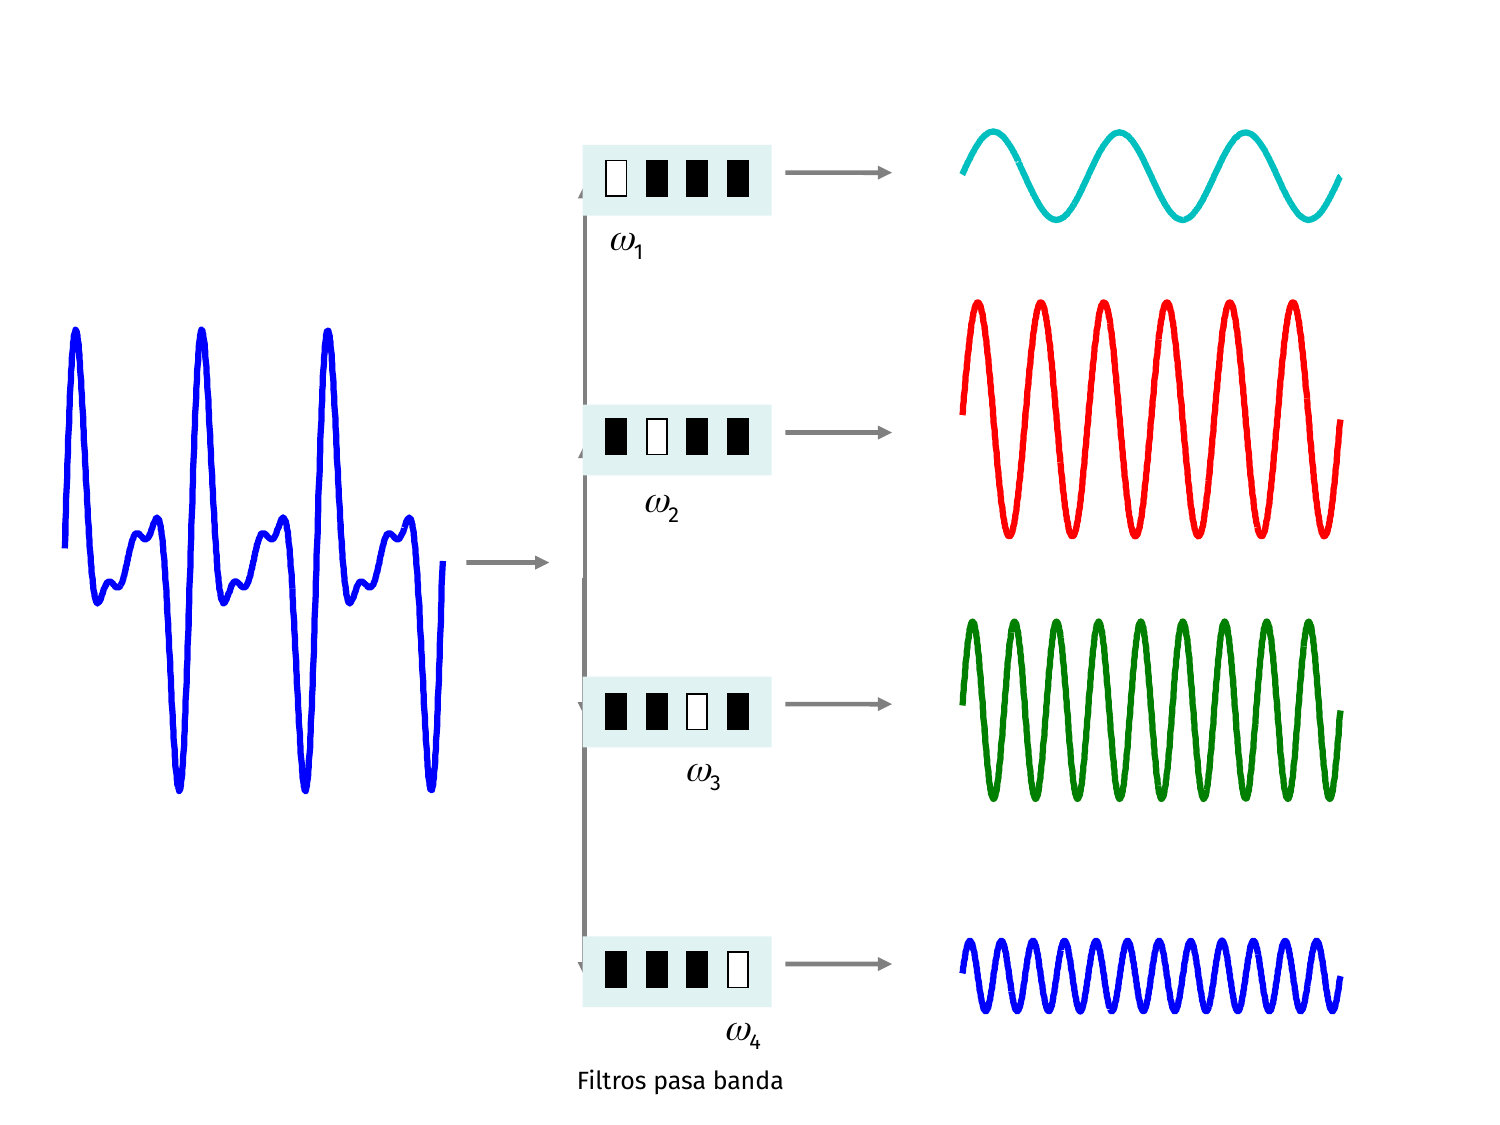

ω1

ω2

ω3

ω4
Filtros pasa banda